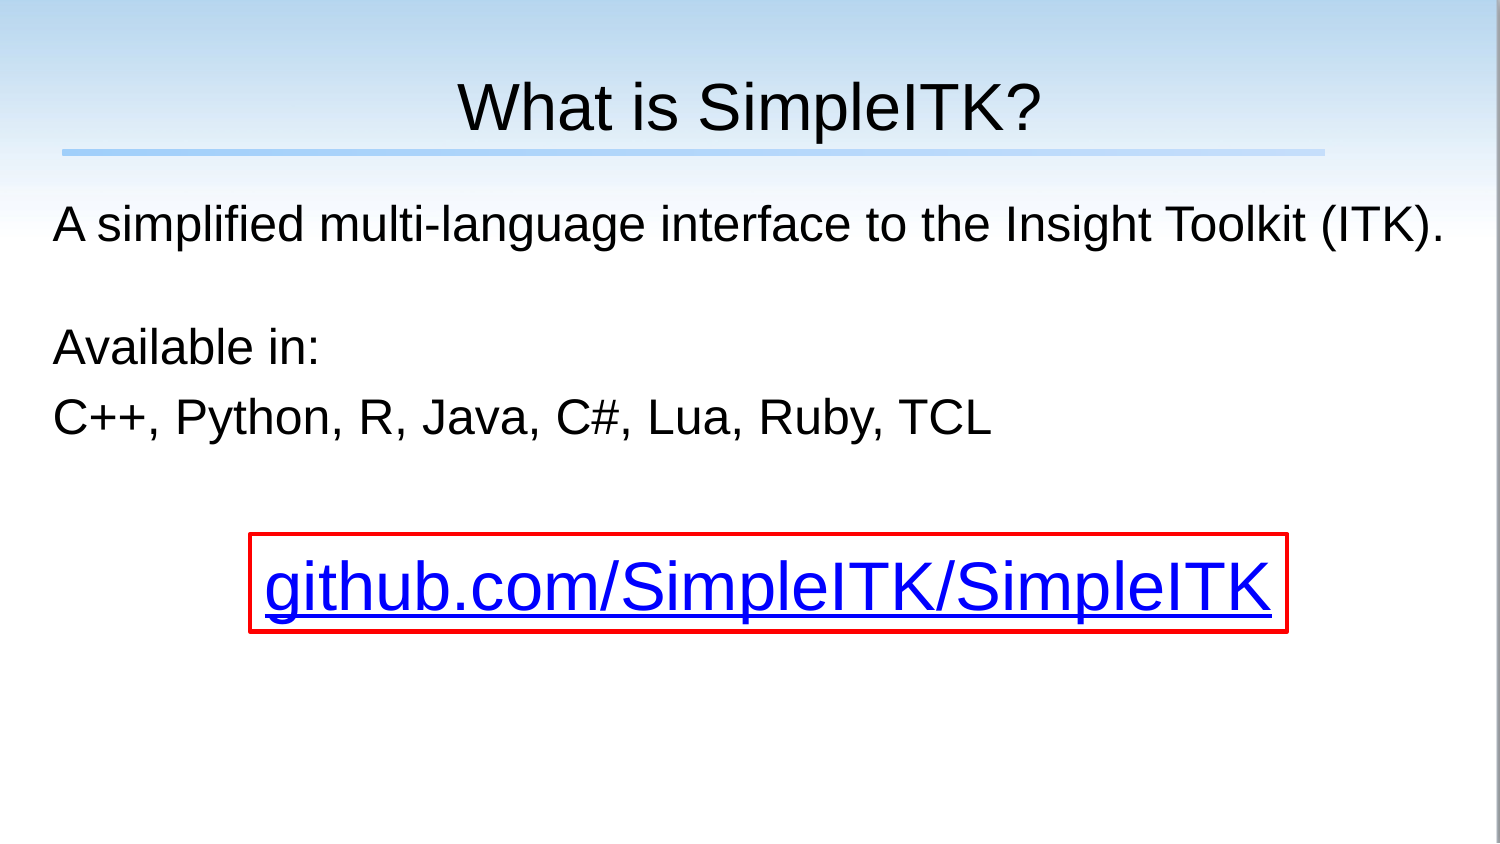

# What is SimpleITK?
A simplified multi-language interface to the Insight Toolkit (ITK).

Available in:
C++, Python, R, Java, C#, Lua, Ruby, TCL
github.com/SimpleITK/SimpleITK